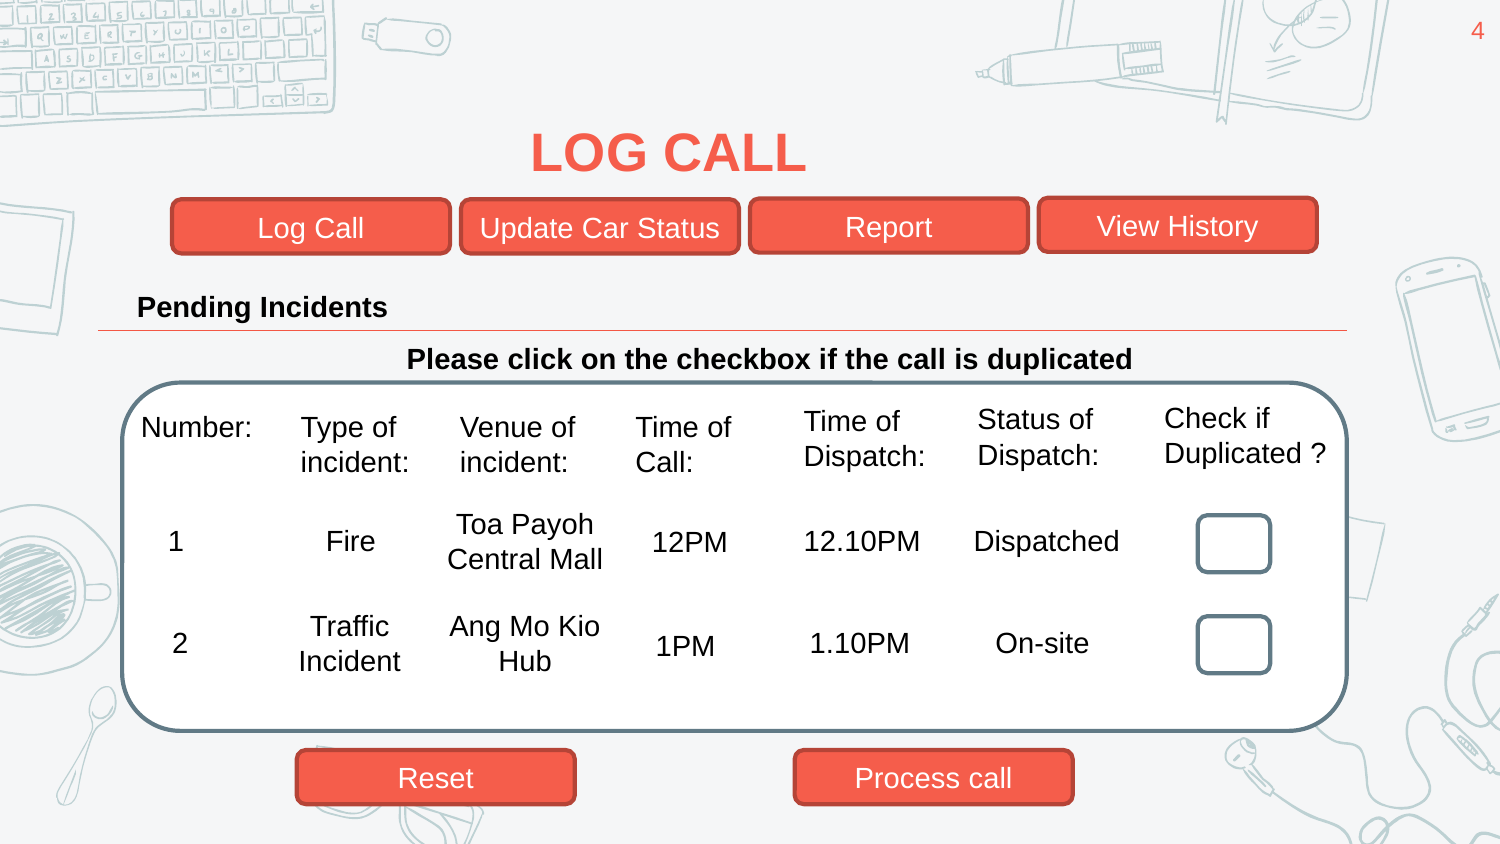

4
# LOG CALL
View History
Report
Log Call
Update Car Status
Pending Incidents
Please click on the checkbox if the call is duplicated

Check if Duplicated ?
Status of Dispatch:
Time of Dispatch:
Number:
Type of incident:
Time of Call:
Venue of incident:
Toa Payoh Central Mall
Dispatched

1
Fire
12.10PM
12PM
Traffic Incident
Ang Mo Kio Hub

1.10PM
On-site
2
1PM
Reset
Process call